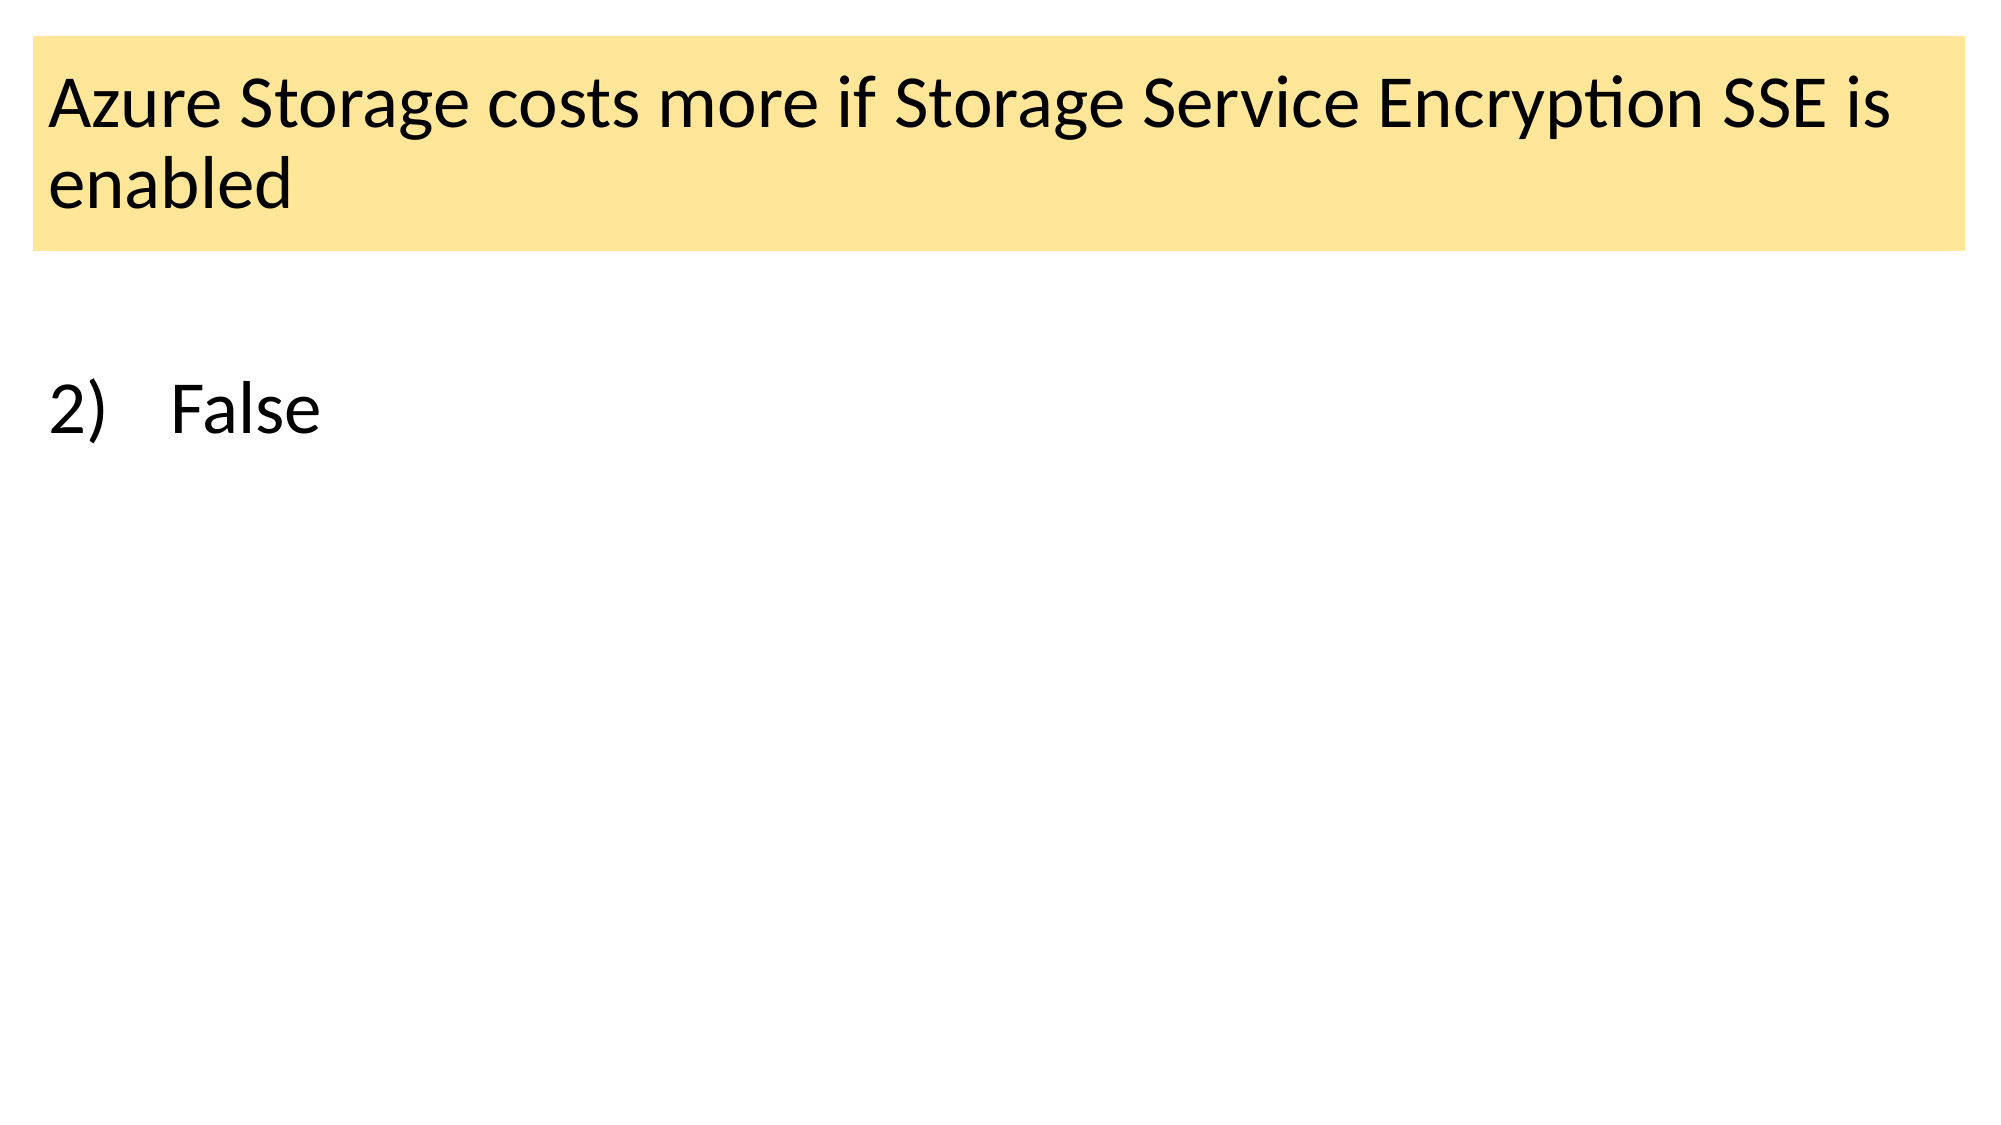

# Azure Storage costs more if Storage Service Encryption SSE is enabled

False